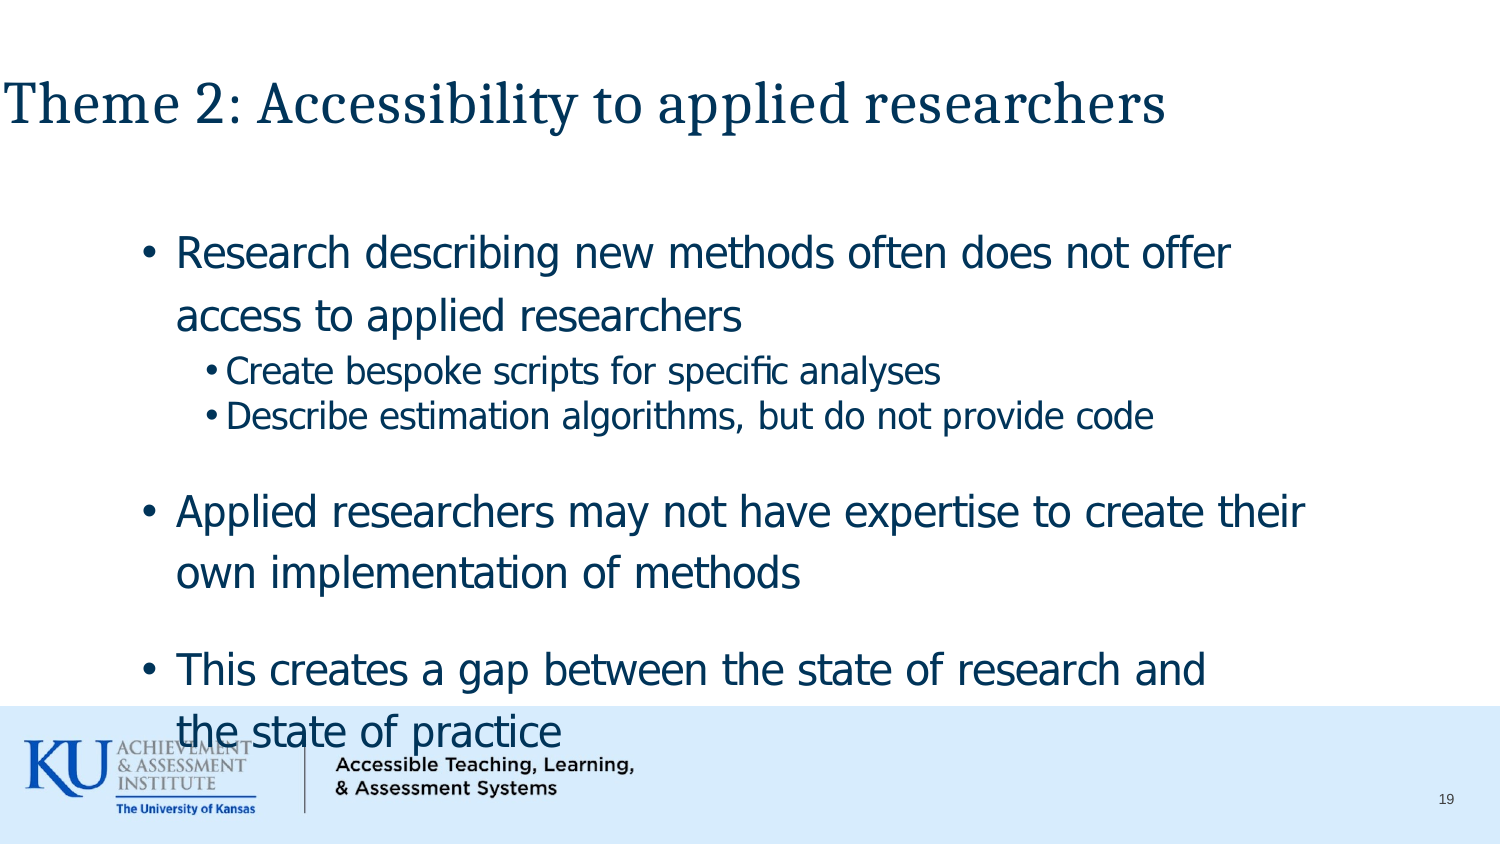

# Theme 2: Accessibility to applied researchers
Research describing new methods often does not offer access to applied researchers
Create bespoke scripts for specific analyses
Describe estimation algorithms, but do not provide code
Applied researchers may not have expertise to create their own implementation of methods
This creates a gap between the state of research and the state of practice
19